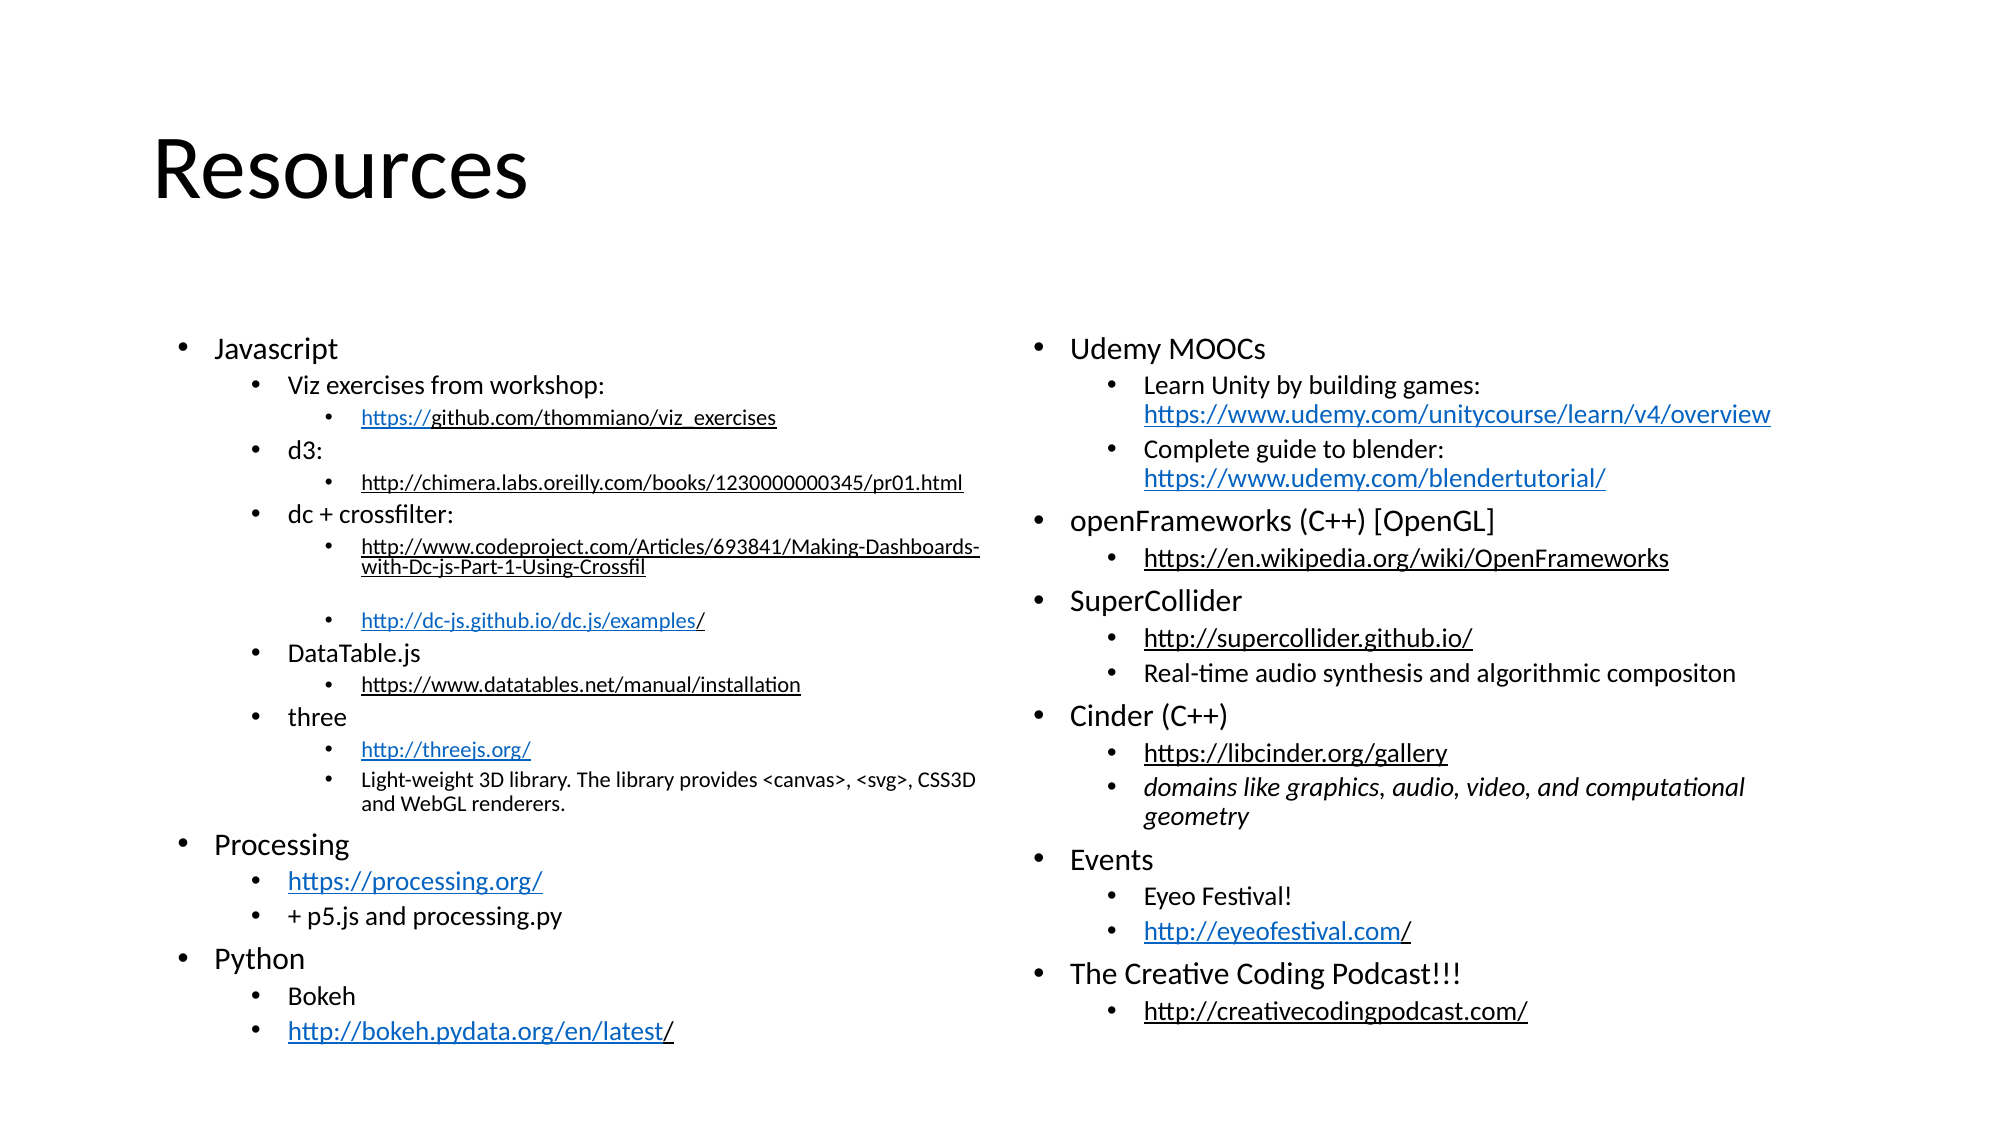

# Resources
Javascript
Viz exercises from workshop:
https://github.com/thommiano/viz_exercises
d3:
http://chimera.labs.oreilly.com/books/1230000000345/pr01.html
dc + crossfilter:
http://www.codeproject.com/Articles/693841/Making-Dashboards-with-Dc-js-Part-1-Using-Crossfil
http://dc-js.github.io/dc.js/examples/
DataTable.js
https://www.datatables.net/manual/installation
three
http://threejs.org/
Light-weight 3D library. The library provides <canvas>, <svg>, CSS3D and WebGL renderers.
Processing
https://processing.org/
+ p5.js and processing.py
Python
Bokeh
http://bokeh.pydata.org/en/latest/

Udemy MOOCs
Learn Unity by building games: https://www.udemy.com/unitycourse/learn/v4/overview
Complete guide to blender: https://www.udemy.com/blendertutorial/
openFrameworks (C++) [OpenGL]
https://en.wikipedia.org/wiki/OpenFrameworks
SuperCollider
http://supercollider.github.io/
Real-time audio synthesis and algorithmic compositon
Cinder (C++)
https://libcinder.org/gallery
domains like graphics, audio, video, and computational geometry
Events
Eyeo Festival!
http://eyeofestival.com/
The Creative Coding Podcast!!!
http://creativecodingpodcast.com/